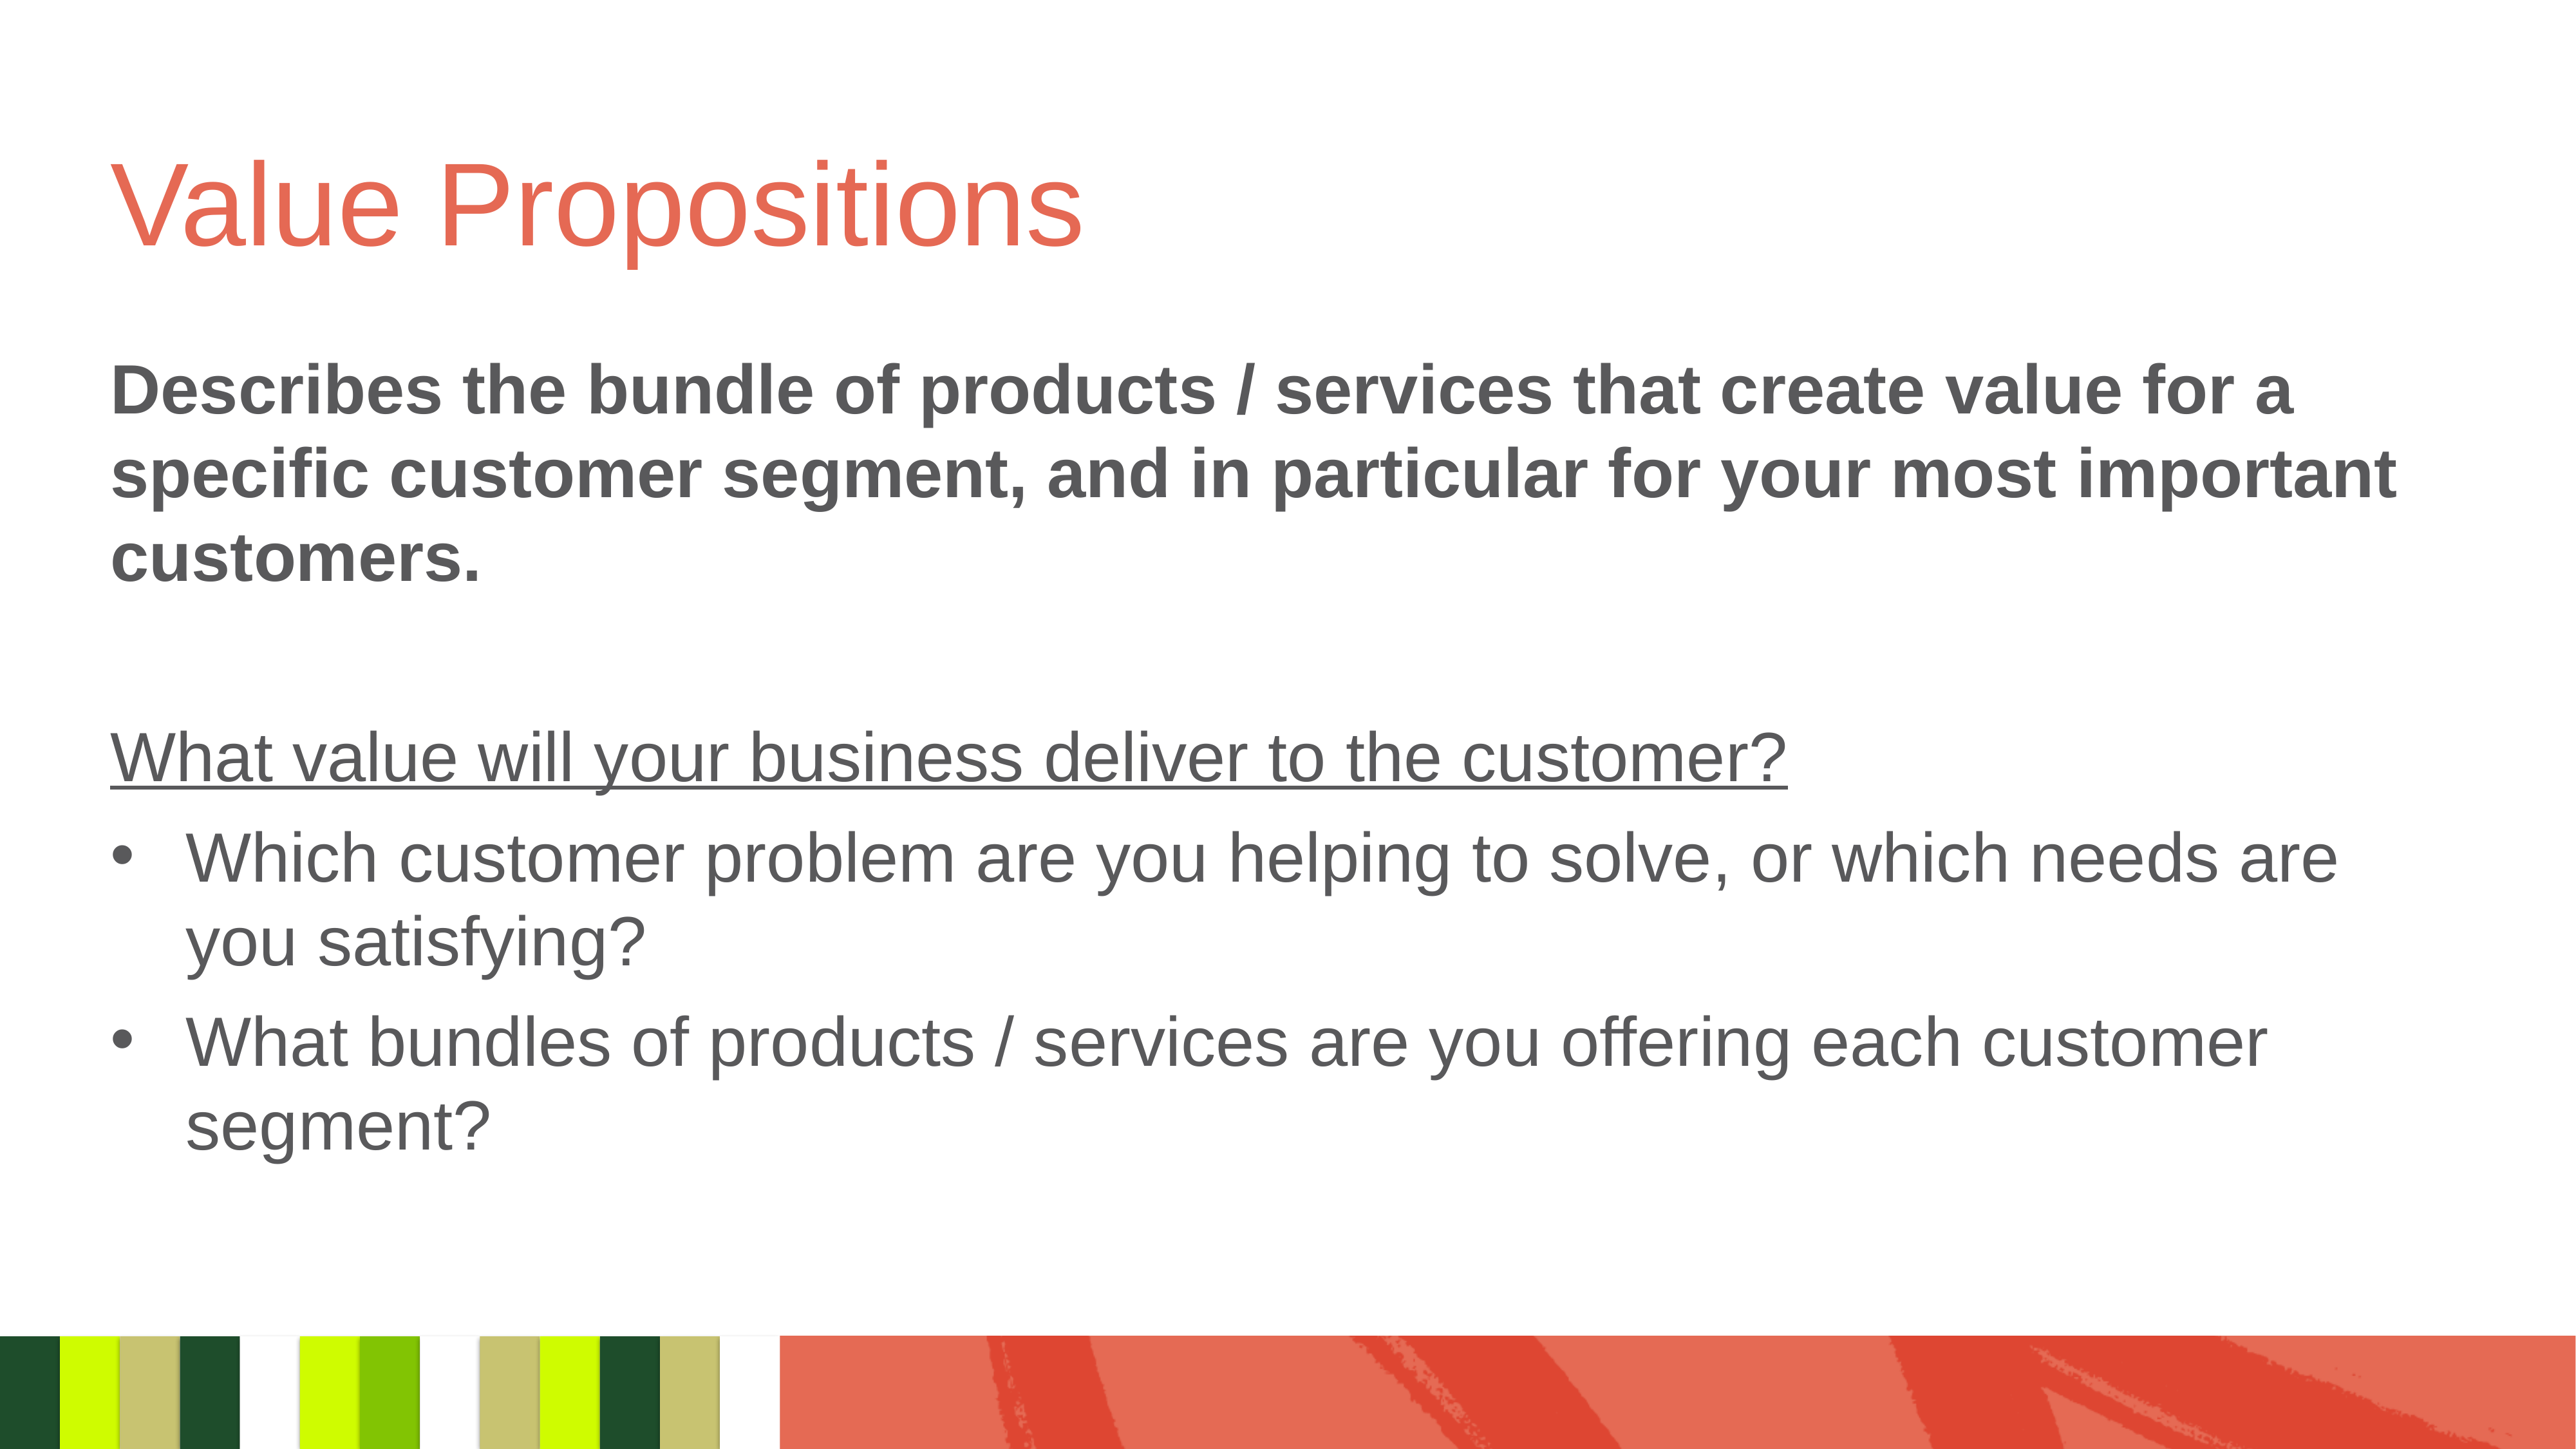

# Value Propositions
Describes the bundle of products / services that create value for a specific customer segment, and in particular for your most important customers.

What value will your business deliver to the customer?
Which customer problem are you helping to solve, or which needs are you satisfying?
What bundles of products / services are you offering each customer segment?